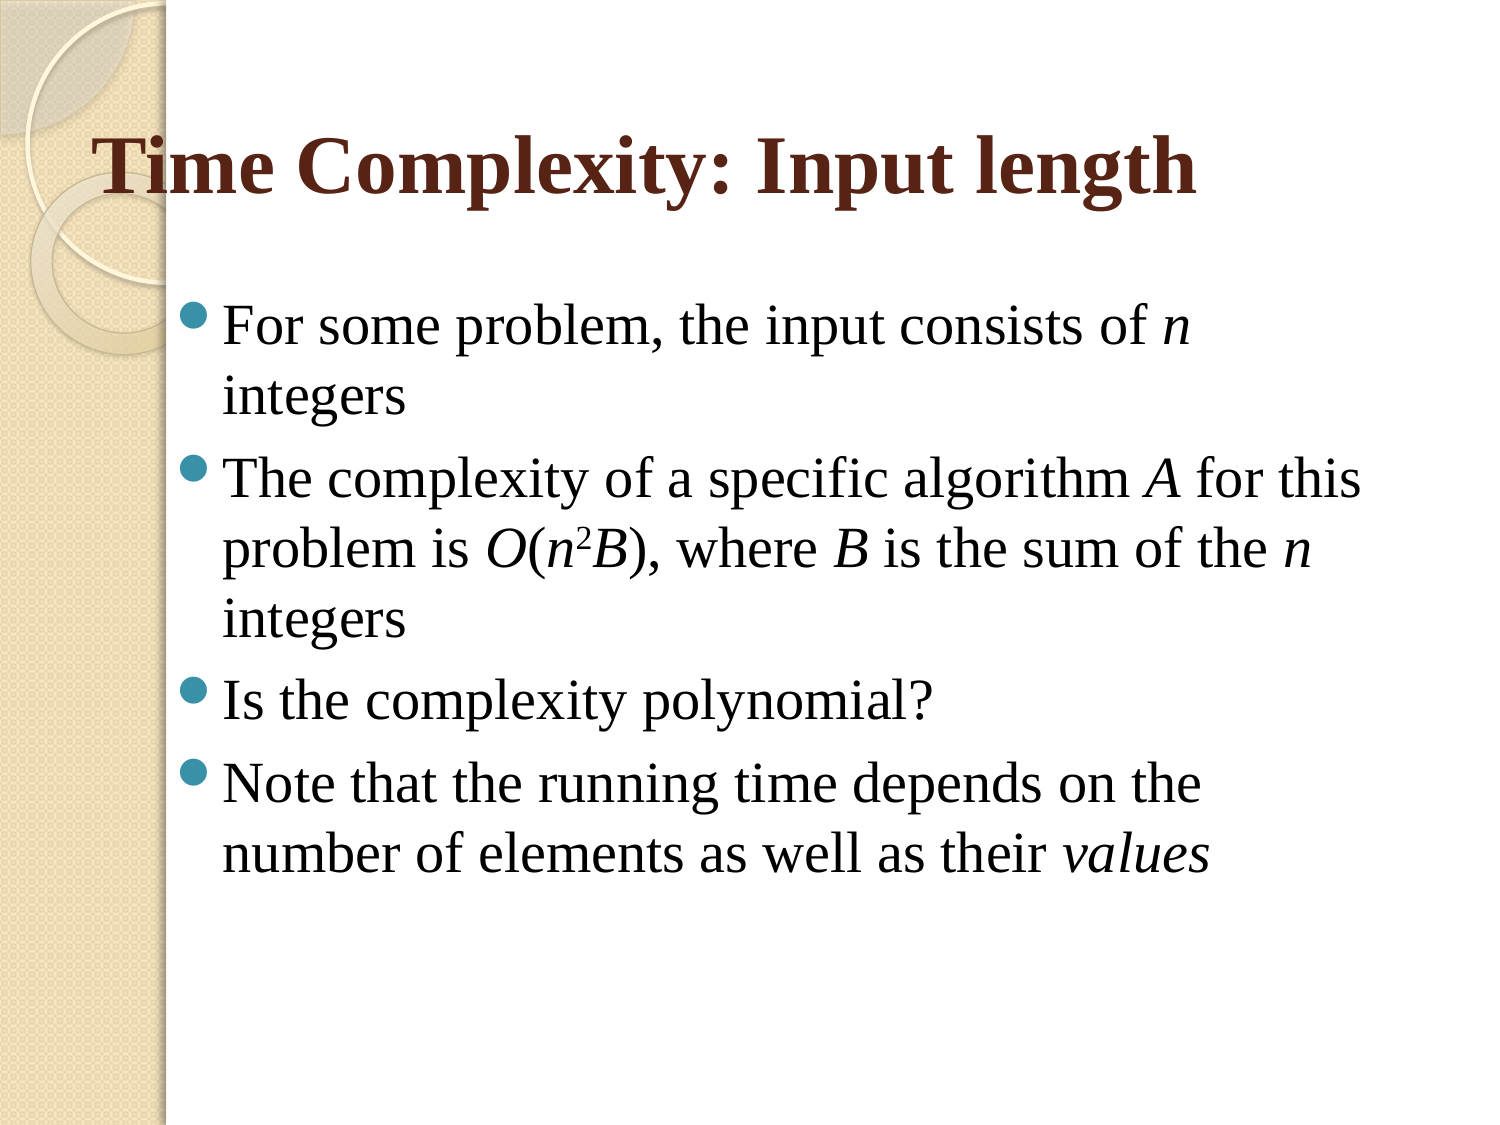

# Time Complexity: Input length
For some problem, the input consists of n integers
The complexity of a specific algorithm A for this problem is O(n2B), where B is the sum of the n integers
Is the complexity polynomial?
Note that the running time depends on the number of elements as well as their values